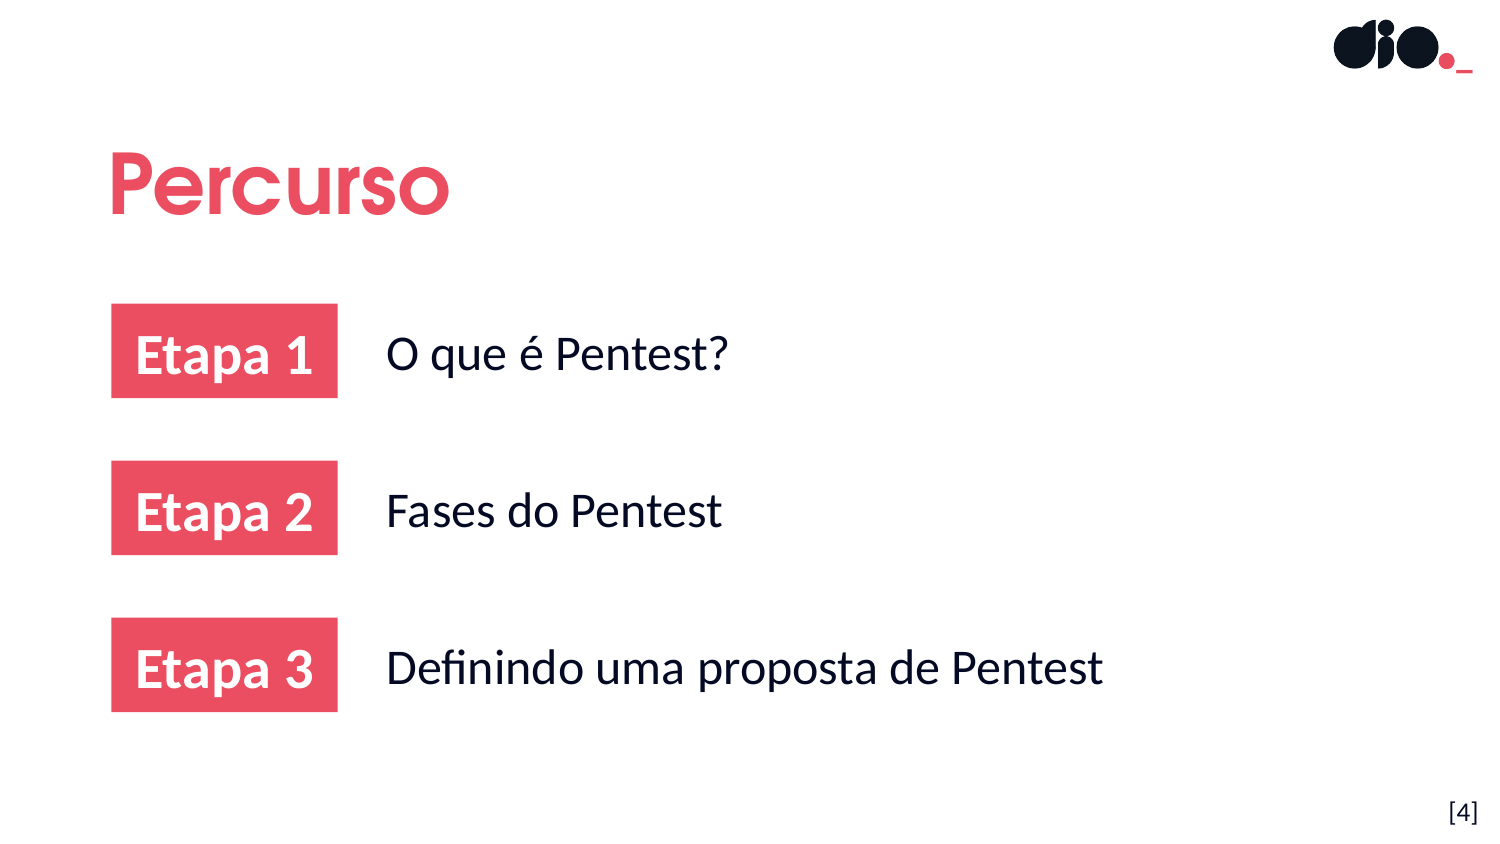

Percurso
Etapa 1
O que é Pentest?
Etapa 2
Fases do Pentest
Etapa 3
Definindo uma proposta de Pentest
[4]